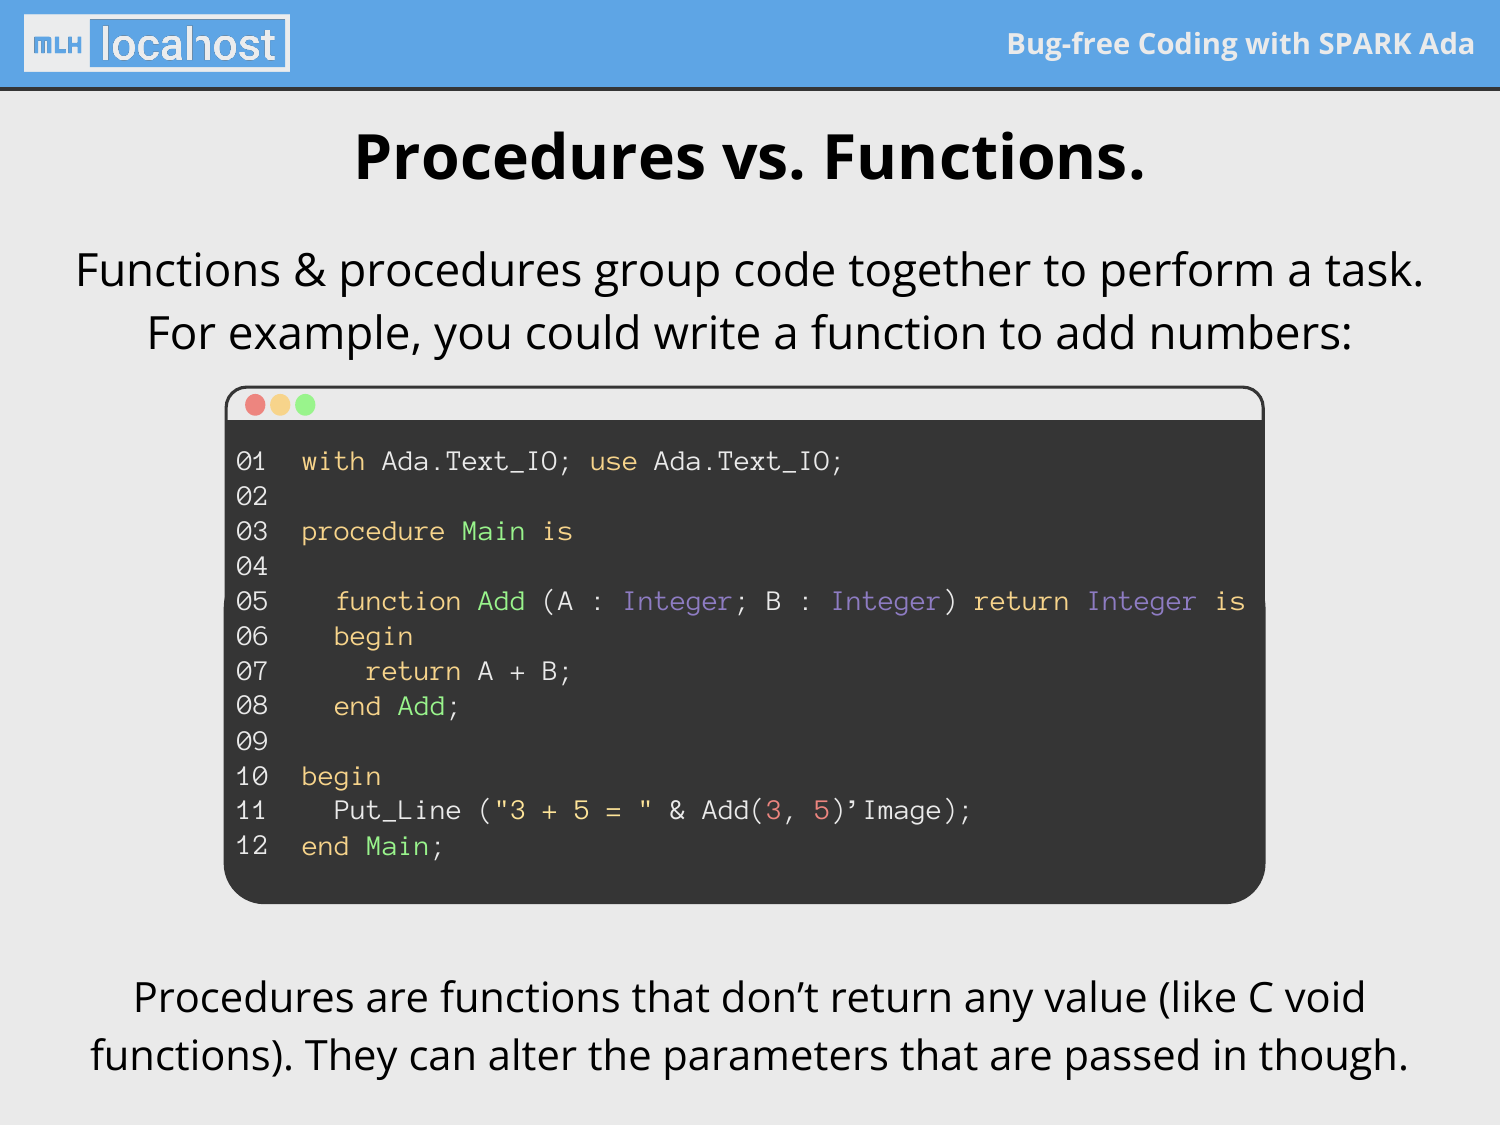

Procedures vs. Functions.
Functions & procedures group code together to perform a task. For example, you could write a function to add numbers:

01
02
03
04
05
06
07
08
09
10
11
12
with Ada.Text_IO; use Ada.Text_IO;

procedure Main is

  function Add (A : Integer; B : Integer) return Integer is
  begin
    return A + B;
  end Add;

begin
  Put_Line ("3 + 5 = " & Add(3, 5)’Image);
end Main;

Procedures are functions that don’t return any value (like C void functions). They can alter the parameters that are passed in though.